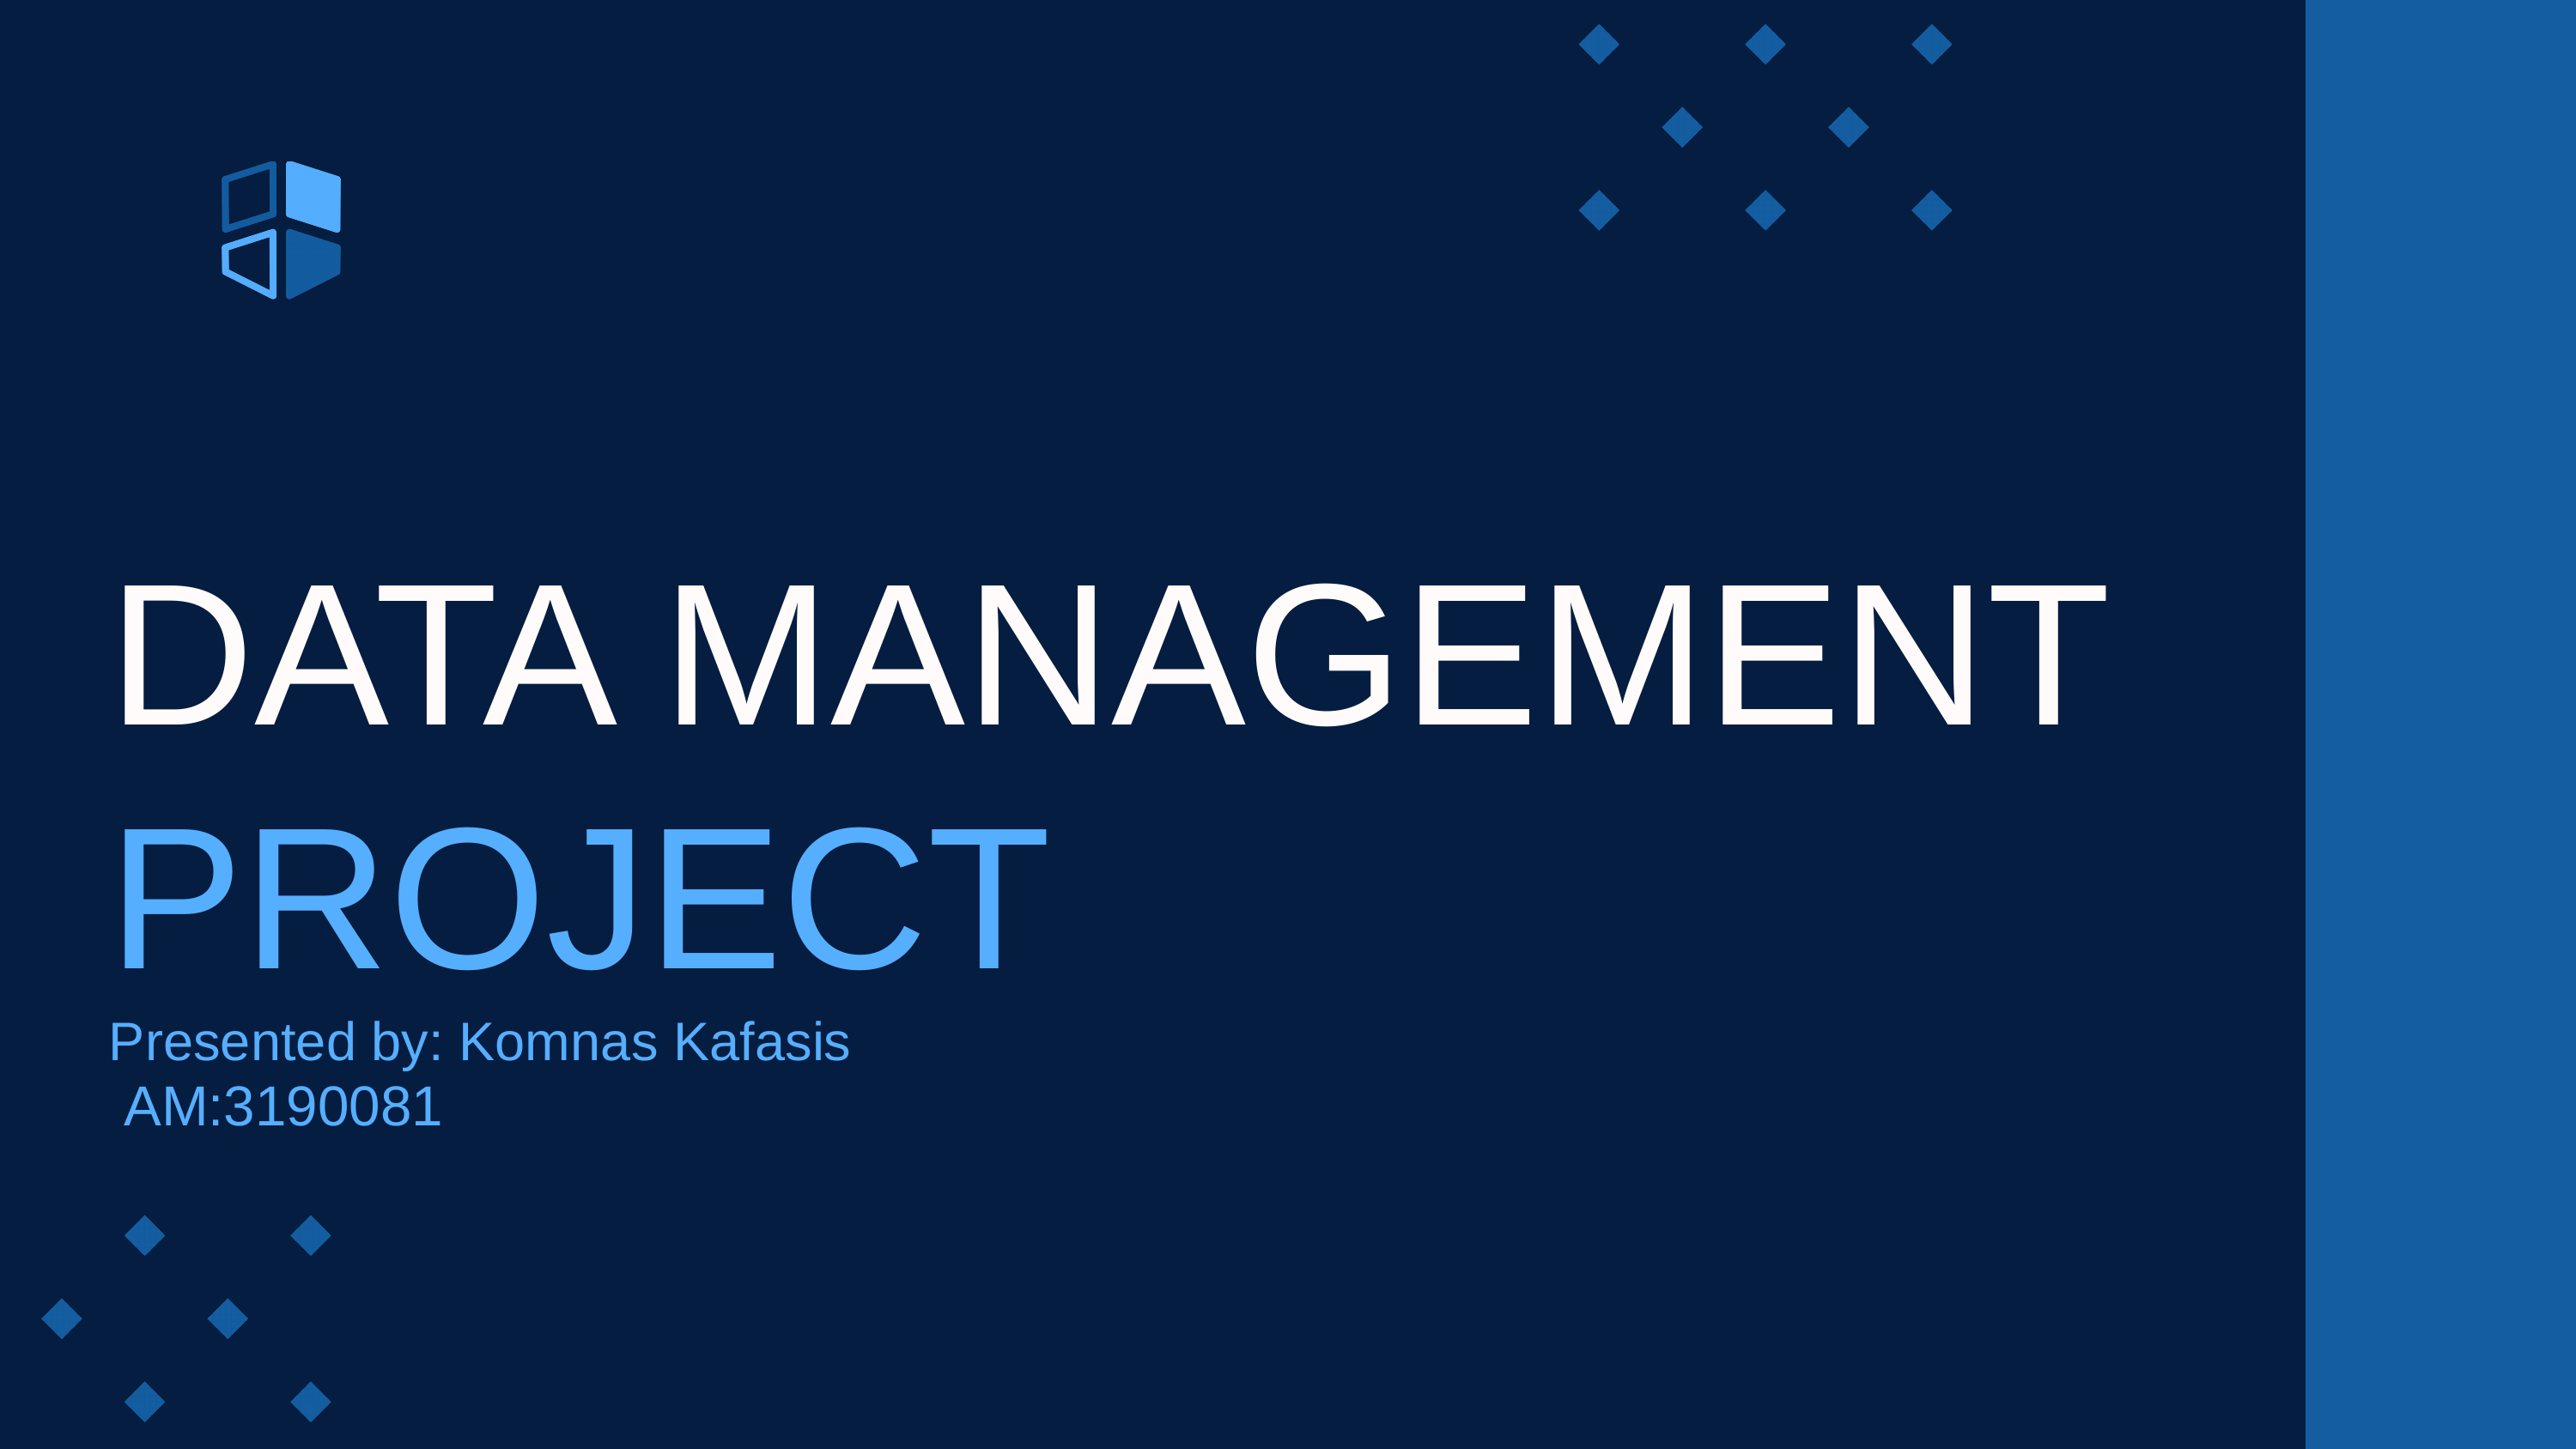

DATA MANAGEMENT

PROJECT
Presented by: Komnas Kafasis
AM:3190081